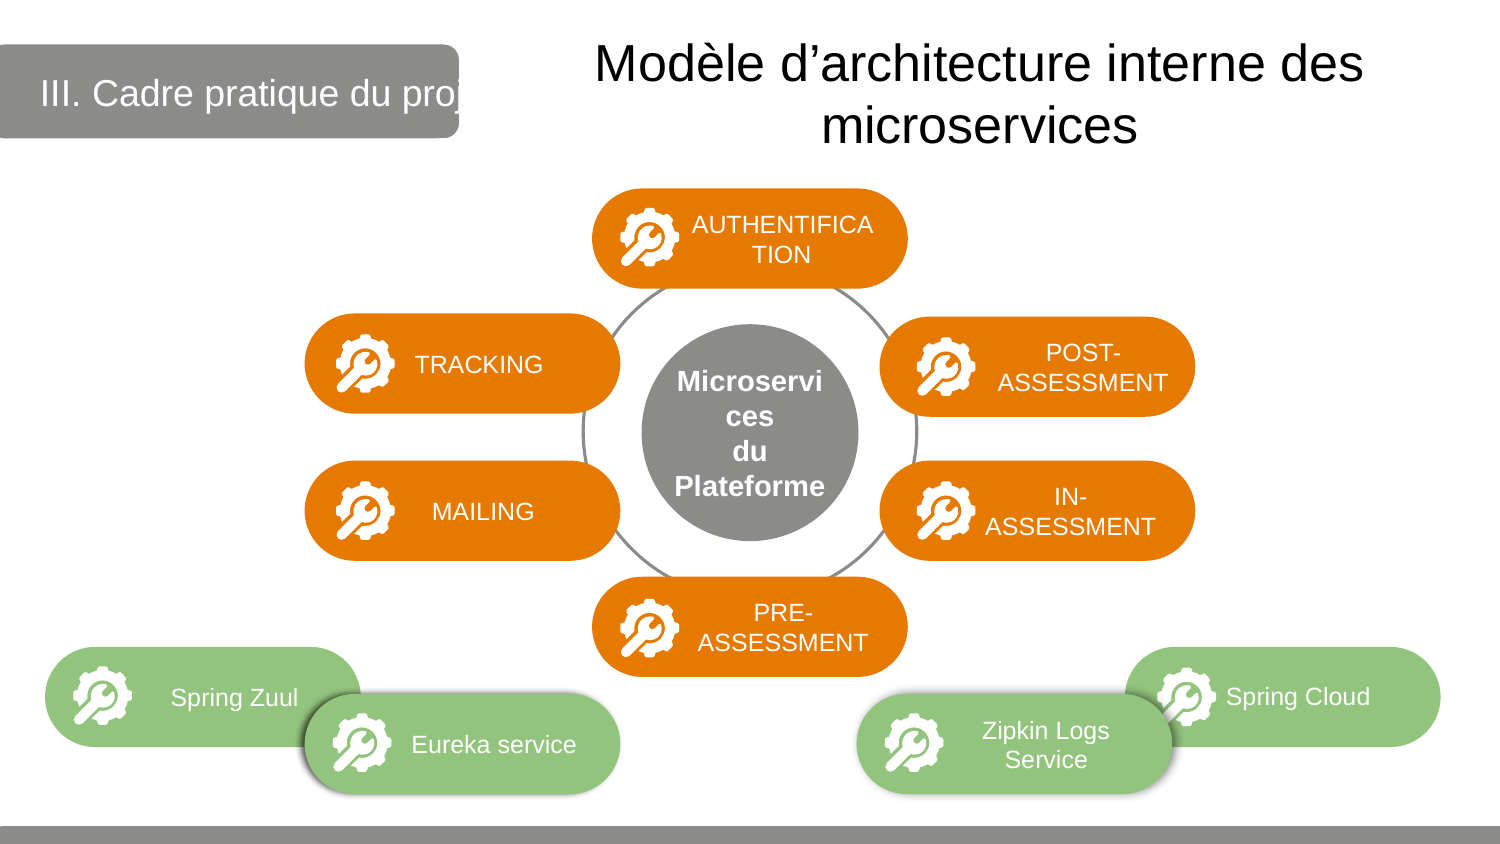

# Modèle d’architecture interne des microservices
III. Cadre pratique du projet

AUTHENTIFICATION

TRACKING
POST-ASSESSMENT

MAILING
IN-ASSESSMENT

PRE-ASSESSMENT

Microservices
du Plateforme

Spring Cloud
Spring Zuul

Zipkin Logs Service
Eureka service